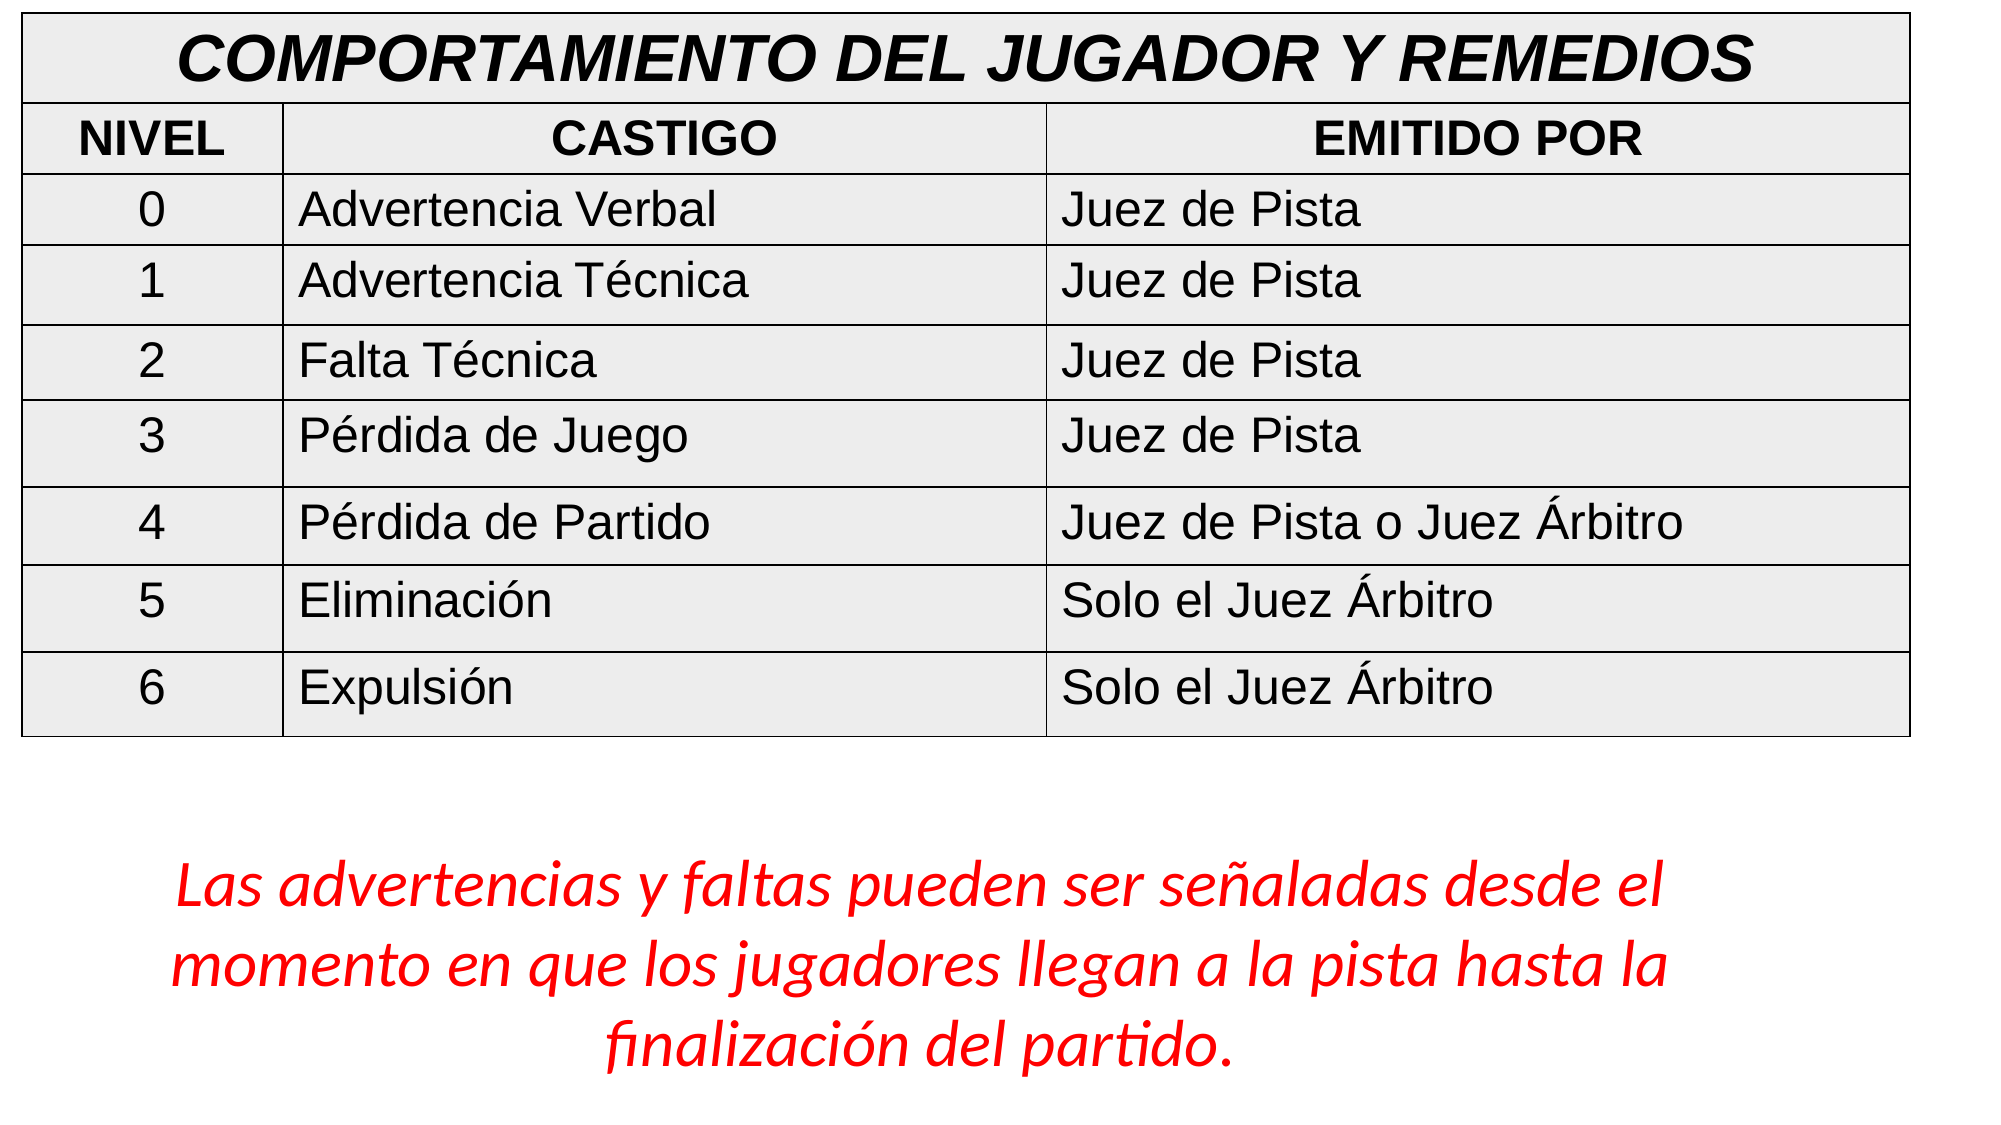

| COMPORTAMIENTO DEL JUGADOR Y REMEDIOS |  |  |
| --- | --- | --- |
| NIVEL | CASTIGO | EMITIDO POR |
| 0 | Advertencia Verbal | Juez de Pista |
| 1 | Advertencia Técnica | Juez de Pista |
| 2 | Falta Técnica | Juez de Pista |
| 3 | Pérdida de Juego | Juez de Pista |
| 4 | Pérdida de Partido | Juez de Pista o Juez Árbitro |
| 5 | Eliminación | Solo el Juez Árbitro |
| 6 | Expulsión | Solo el Juez Árbitro |
Las advertencias y faltas pueden ser señaladas desde el momento en que los jugadores llegan a la pista hasta la finalización del partido.
216